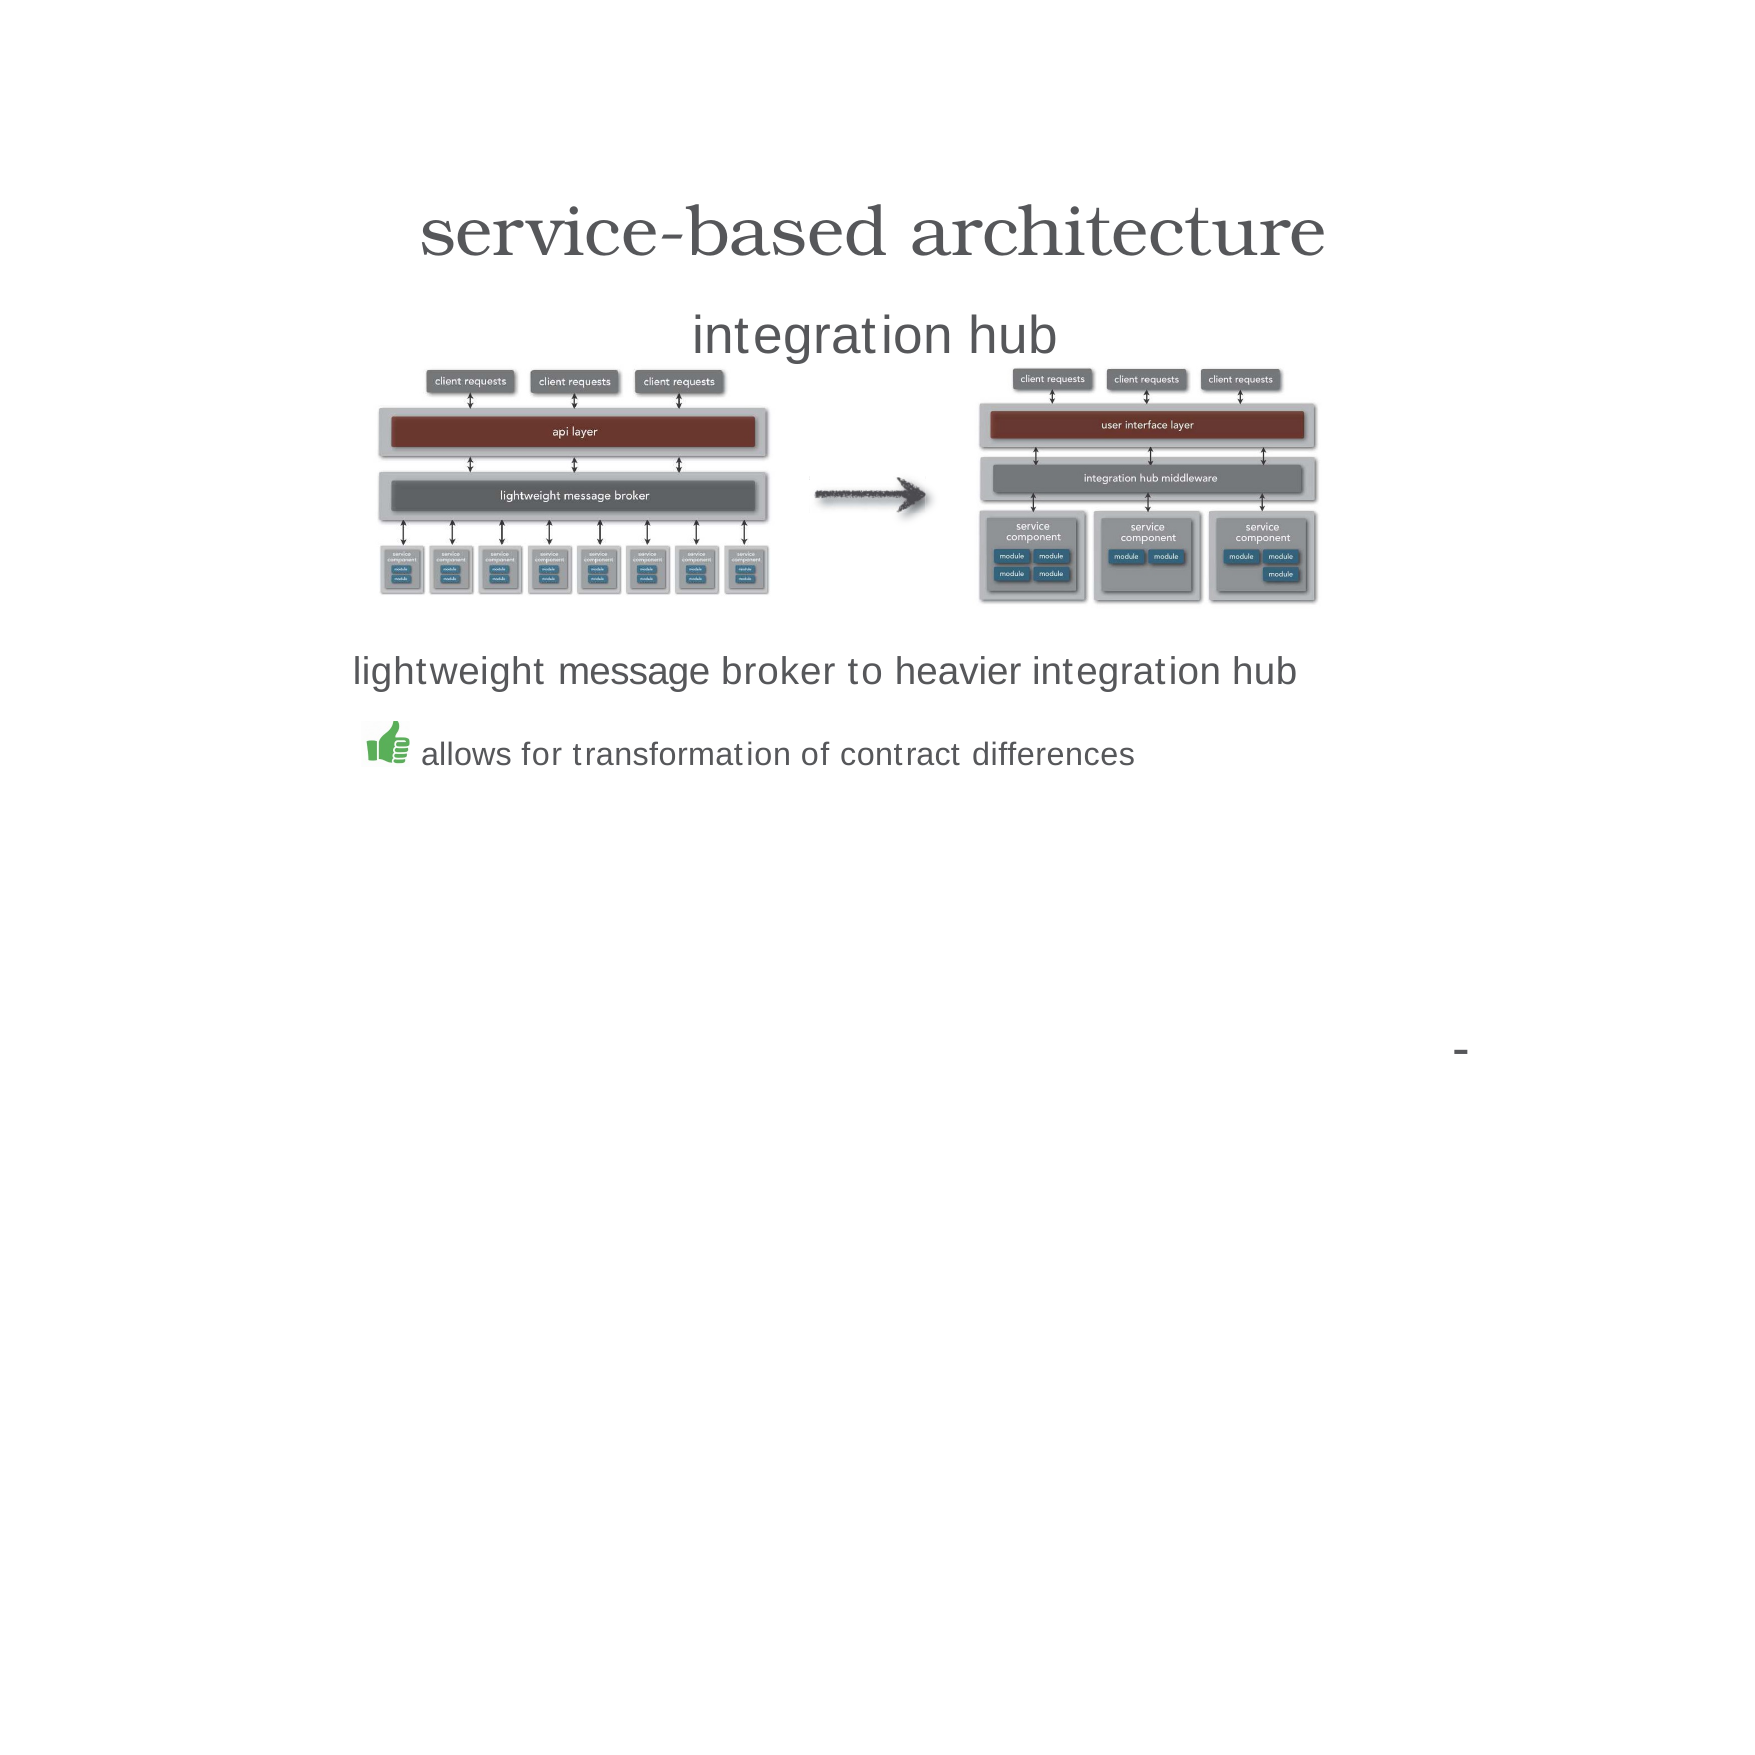

# service-based architecture
integration hub

lightweight message broker to heavier integration hub

allows for transformation of contract differences

-